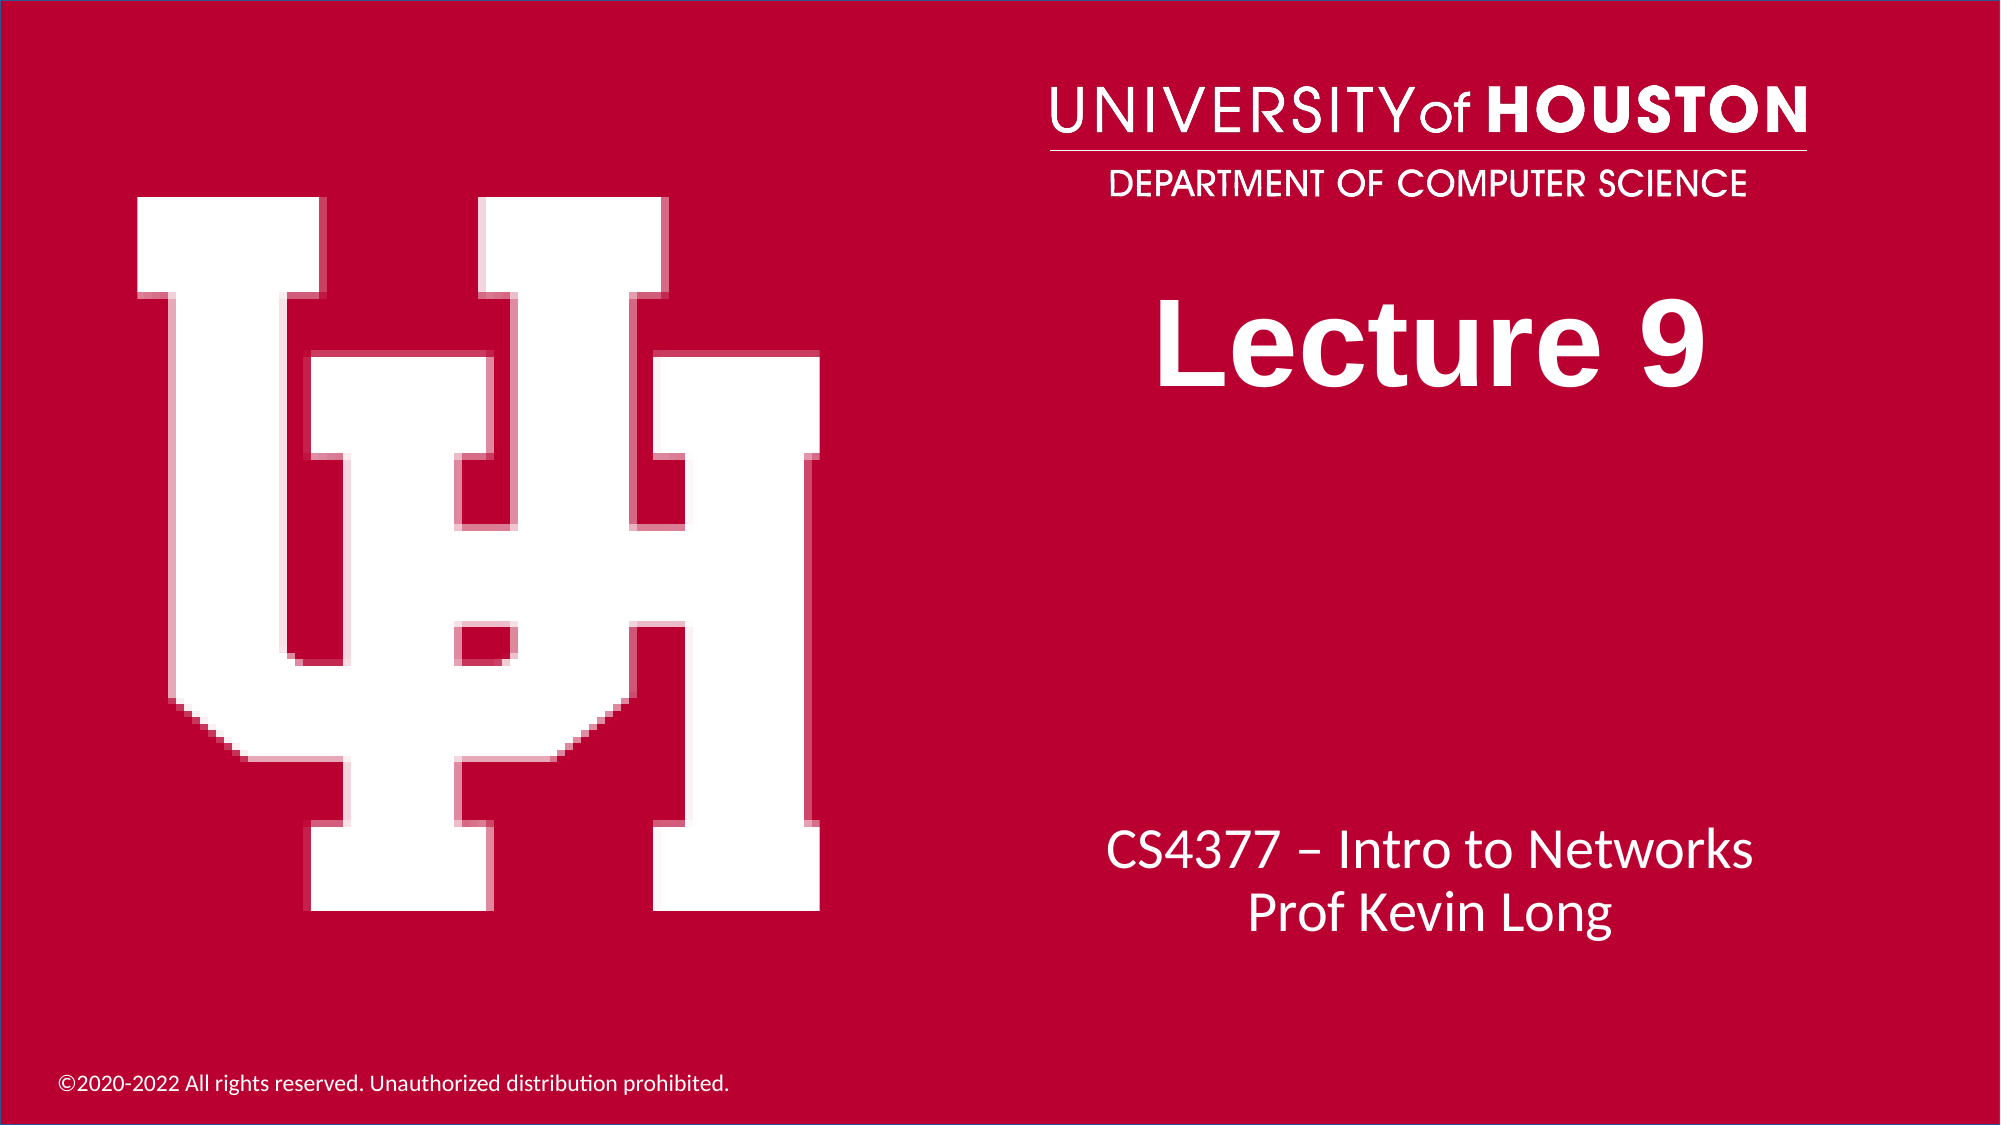

# Lecture 9
CS4377 – Intro to Networks
Prof Kevin Long